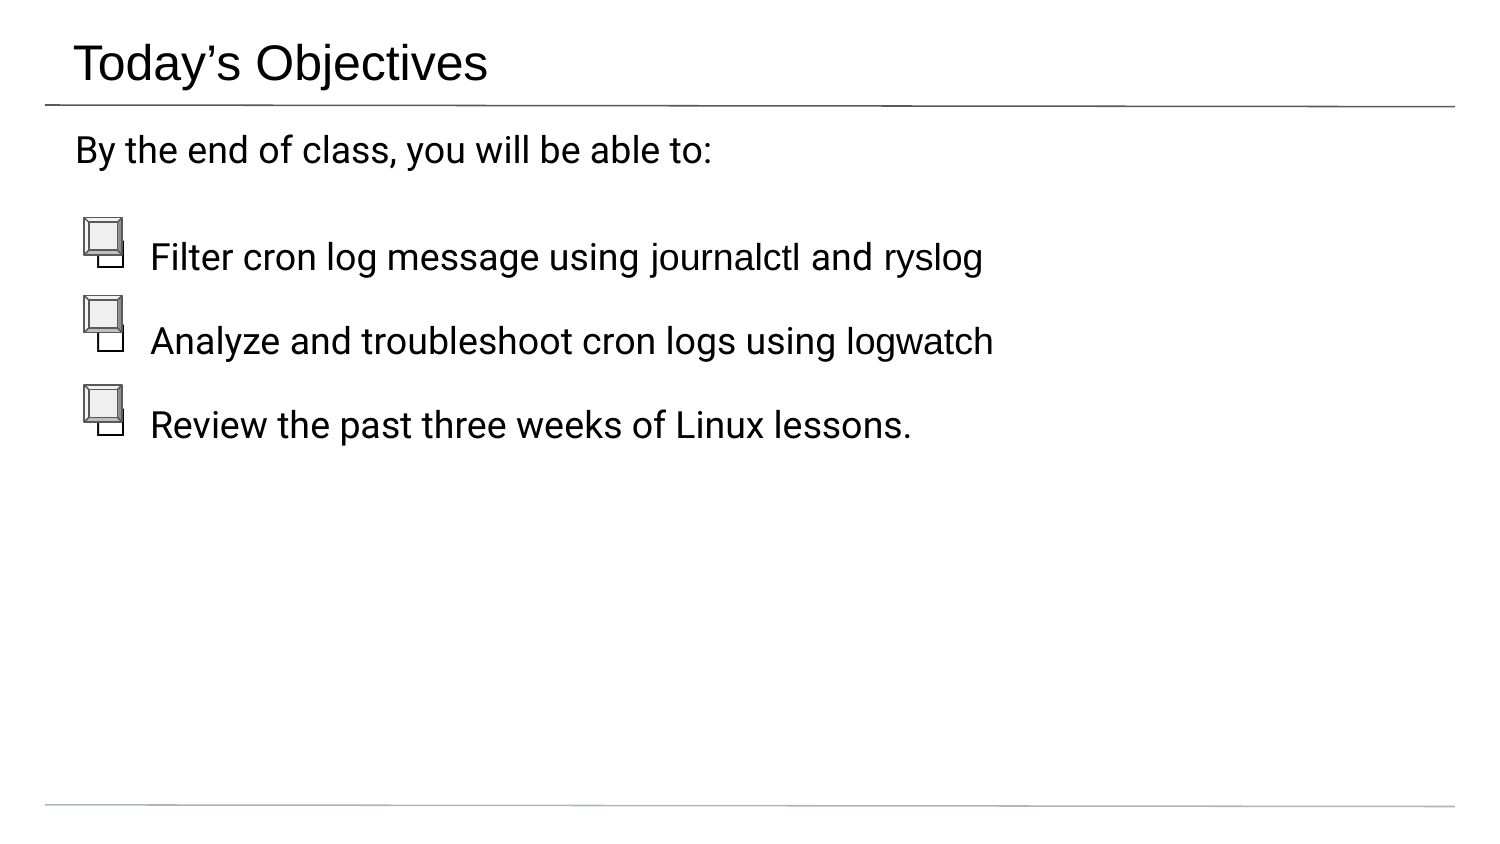

# Today’s Objectives

By the end of class, you will be able to:

Filter cron log message using journalctl and ryslog
Analyze and troubleshoot cron logs using logwatch
Review the past three weeks of Linux lessons.